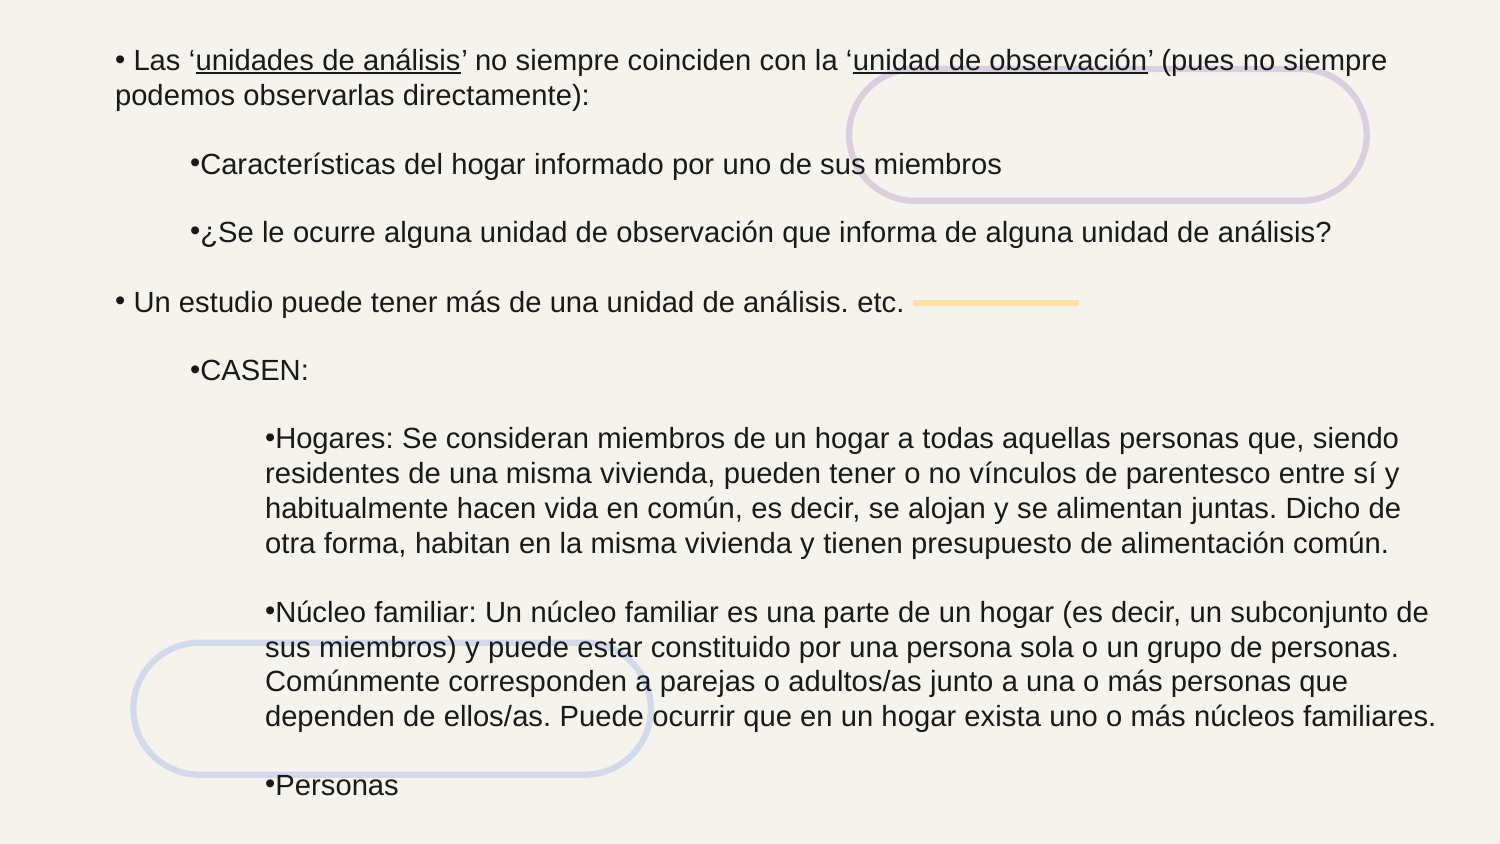

Las ‘unidades de análisis’ no siempre coinciden con la ‘unidad de observación’ (pues no siempre podemos observarlas directamente):
Características del hogar informado por uno de sus miembros
¿Se le ocurre alguna unidad de observación que informa de alguna unidad de análisis?

 Un estudio puede tener más de una unidad de análisis. etc.
CASEN:
Hogares: Se consideran miembros de un hogar a todas aquellas personas que, siendo residentes de una misma vivienda, pueden tener o no vínculos de parentesco entre sí y habitualmente hacen vida en común, es decir, se alojan y se alimentan juntas. Dicho de otra forma, habitan en la misma vivienda y tienen presupuesto de alimentación común.
Núcleo familiar: Un núcleo familiar es una parte de un hogar (es decir, un subconjunto de sus miembros) y puede estar constituido por una persona sola o un grupo de personas. Comúnmente corresponden a parejas o adultos/as junto a una o más personas que dependen de ellos/as. Puede ocurrir que en un hogar exista uno o más núcleos familiares.
Personas